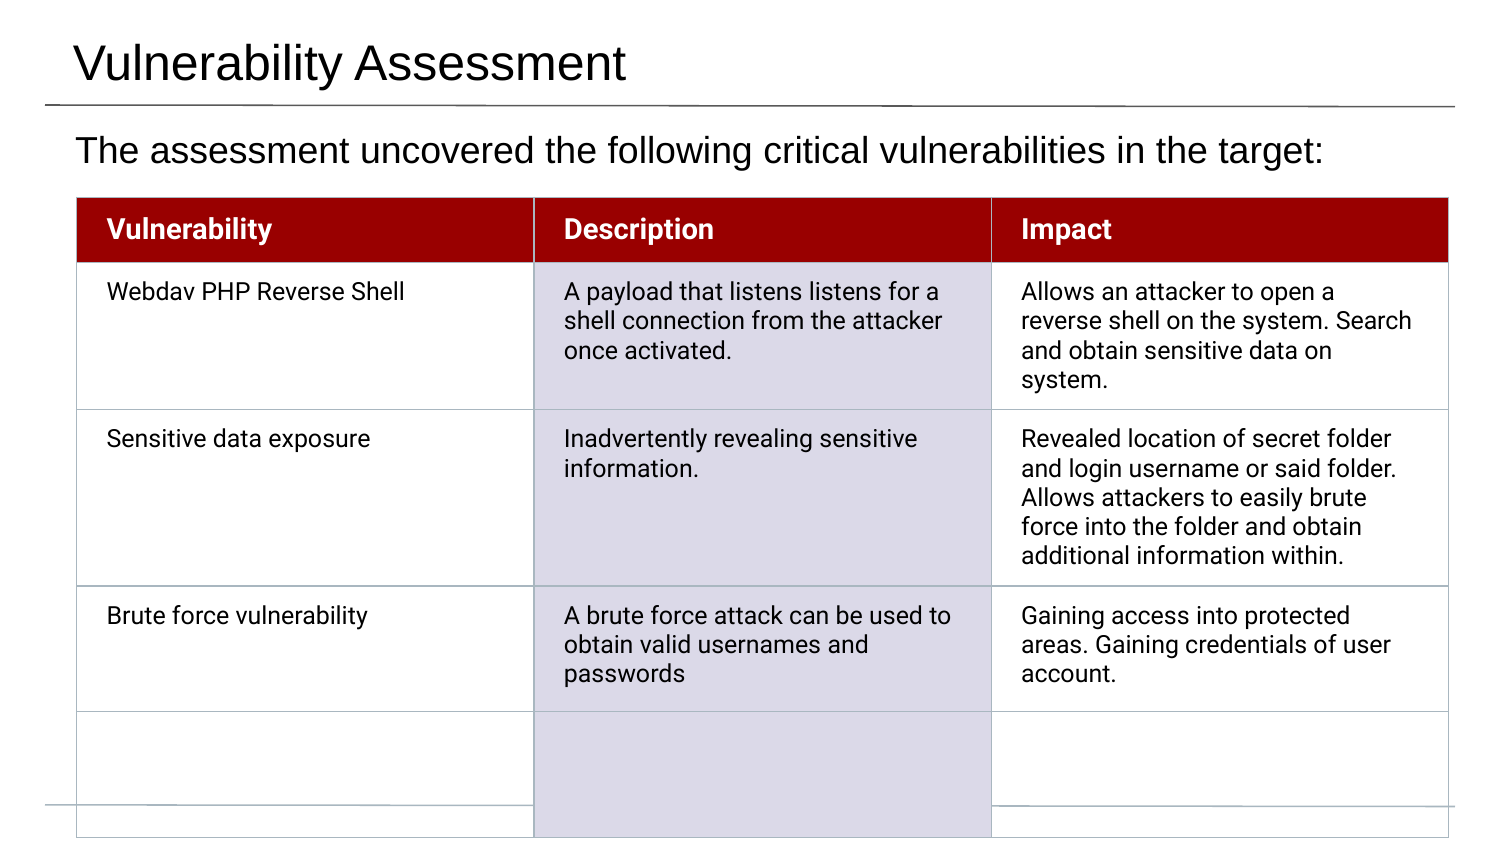

# Vulnerability Assessment
The assessment uncovered the following critical vulnerabilities in the target:
| Vulnerability | Description | Impact |
| --- | --- | --- |
| Webdav PHP Reverse Shell | A payload that listens listens for a shell connection from the attacker once activated. | Allows an attacker to open a reverse shell on the system. Search and obtain sensitive data on system. |
| Sensitive data exposure | Inadvertently revealing sensitive information. | Revealed location of secret folder and login username or said folder. Allows attackers to easily brute force into the folder and obtain additional information within. |
| Brute force vulnerability | A brute force attack can be used to obtain valid usernames and passwords | Gaining access into protected areas. Gaining credentials of user account. |
|  |  |  |